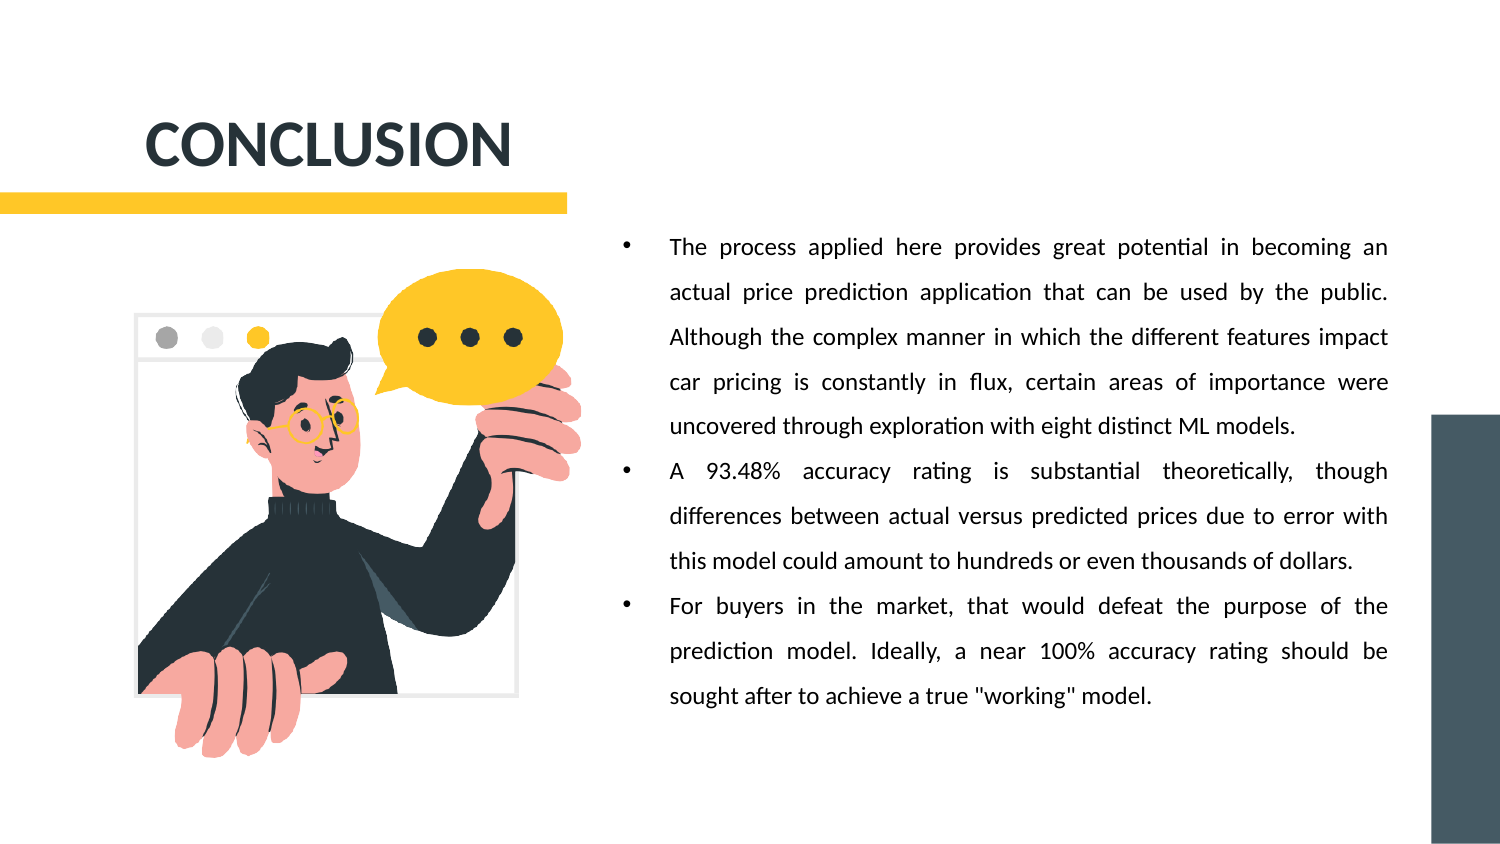

# CONCLUSION

The process applied here provides great potential in becoming an actual price prediction application that can be used by the public. Although the complex manner in which the different features impact car pricing is constantly in flux, certain areas of importance were uncovered through exploration with eight distinct ML models.
A 93.48% accuracy rating is substantial theoretically, though differences between actual versus predicted prices due to error with this model could amount to hundreds or even thousands of dollars.
For buyers in the market, that would defeat the purpose of the prediction model. Ideally, a near 100% accuracy rating should be sought after to achieve a true "working" model.